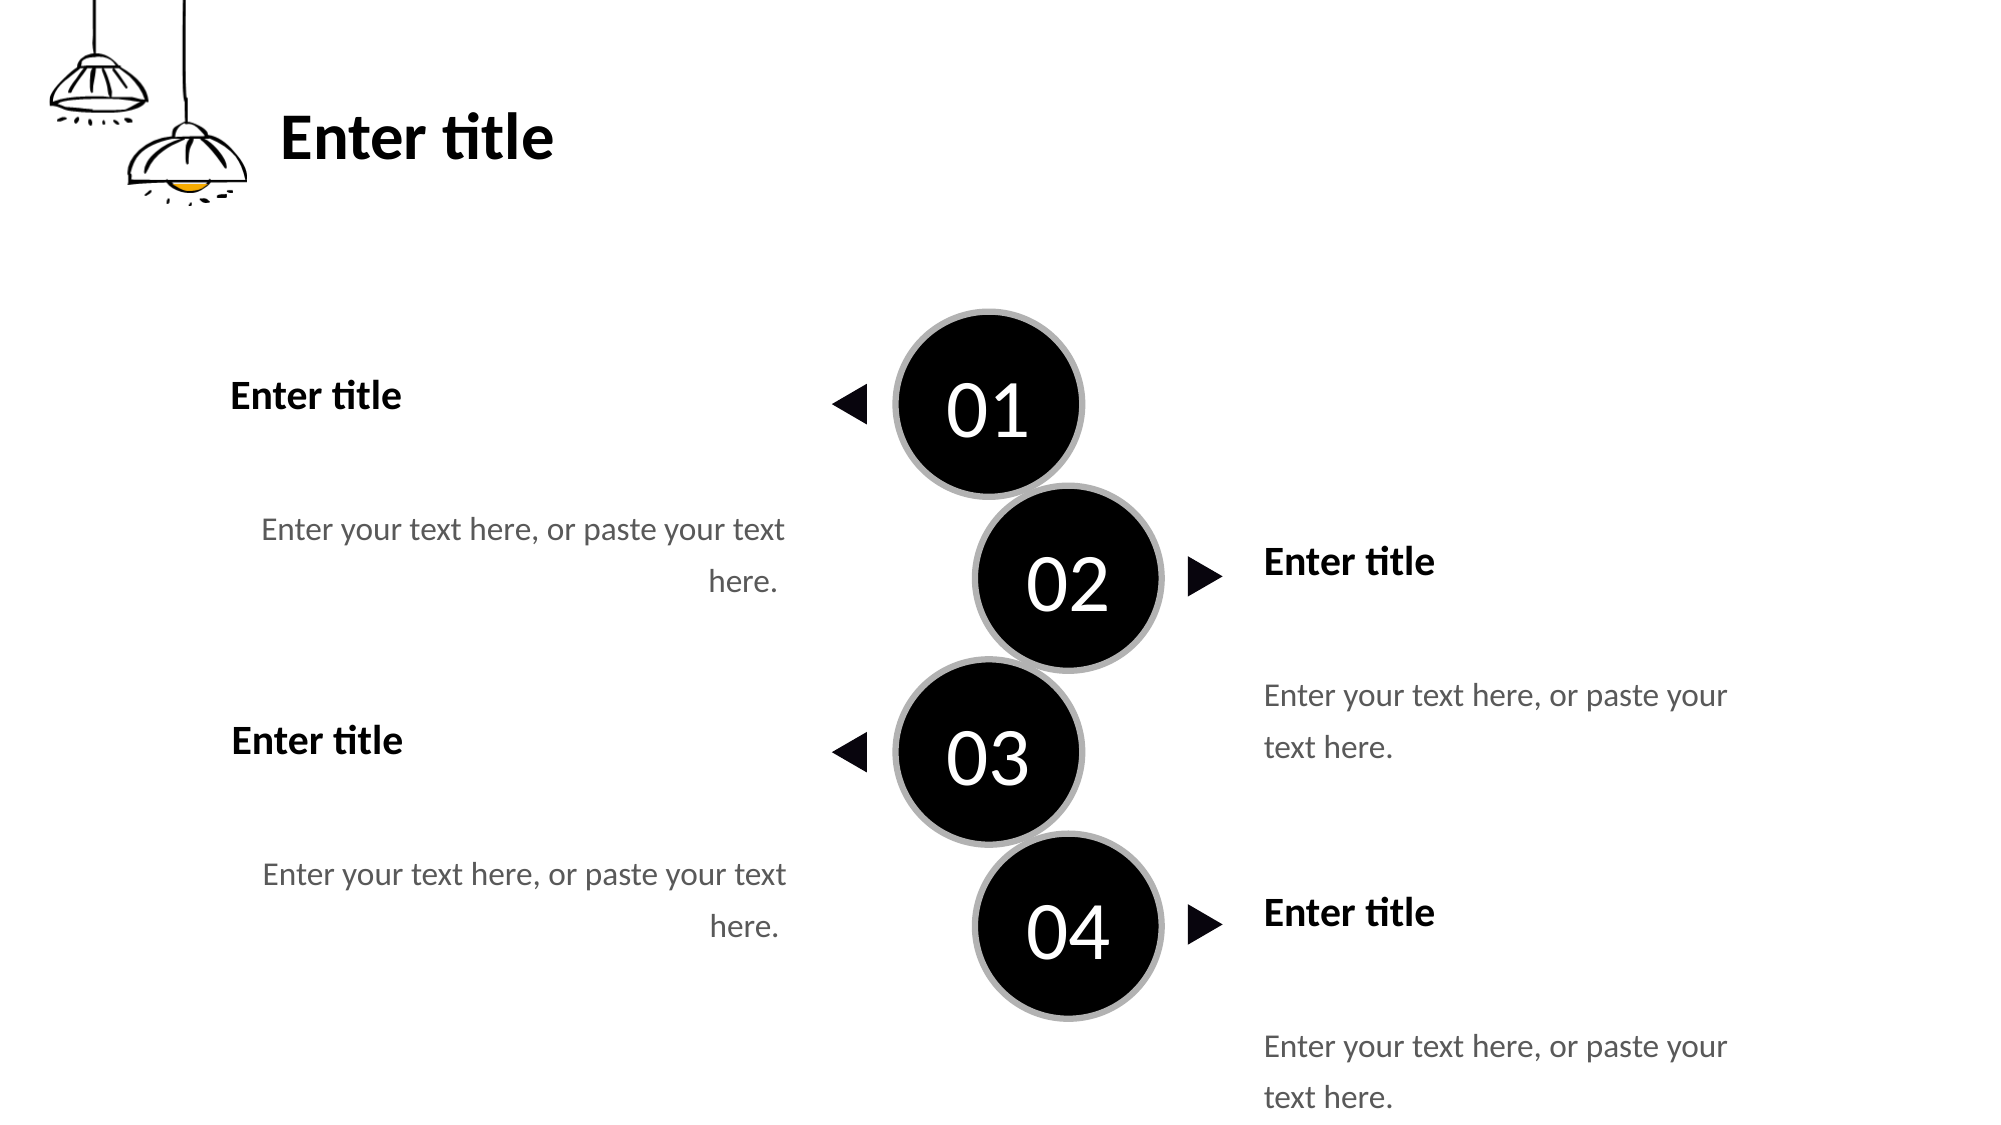

# Enter title

01
Enter title

Enter your text here, or paste your text here.

02
Enter title

Enter your text here, or paste your text here.

03
Enter title

Enter your text here, or paste your text here.

04
Enter title

Enter your text here, or paste your text here.